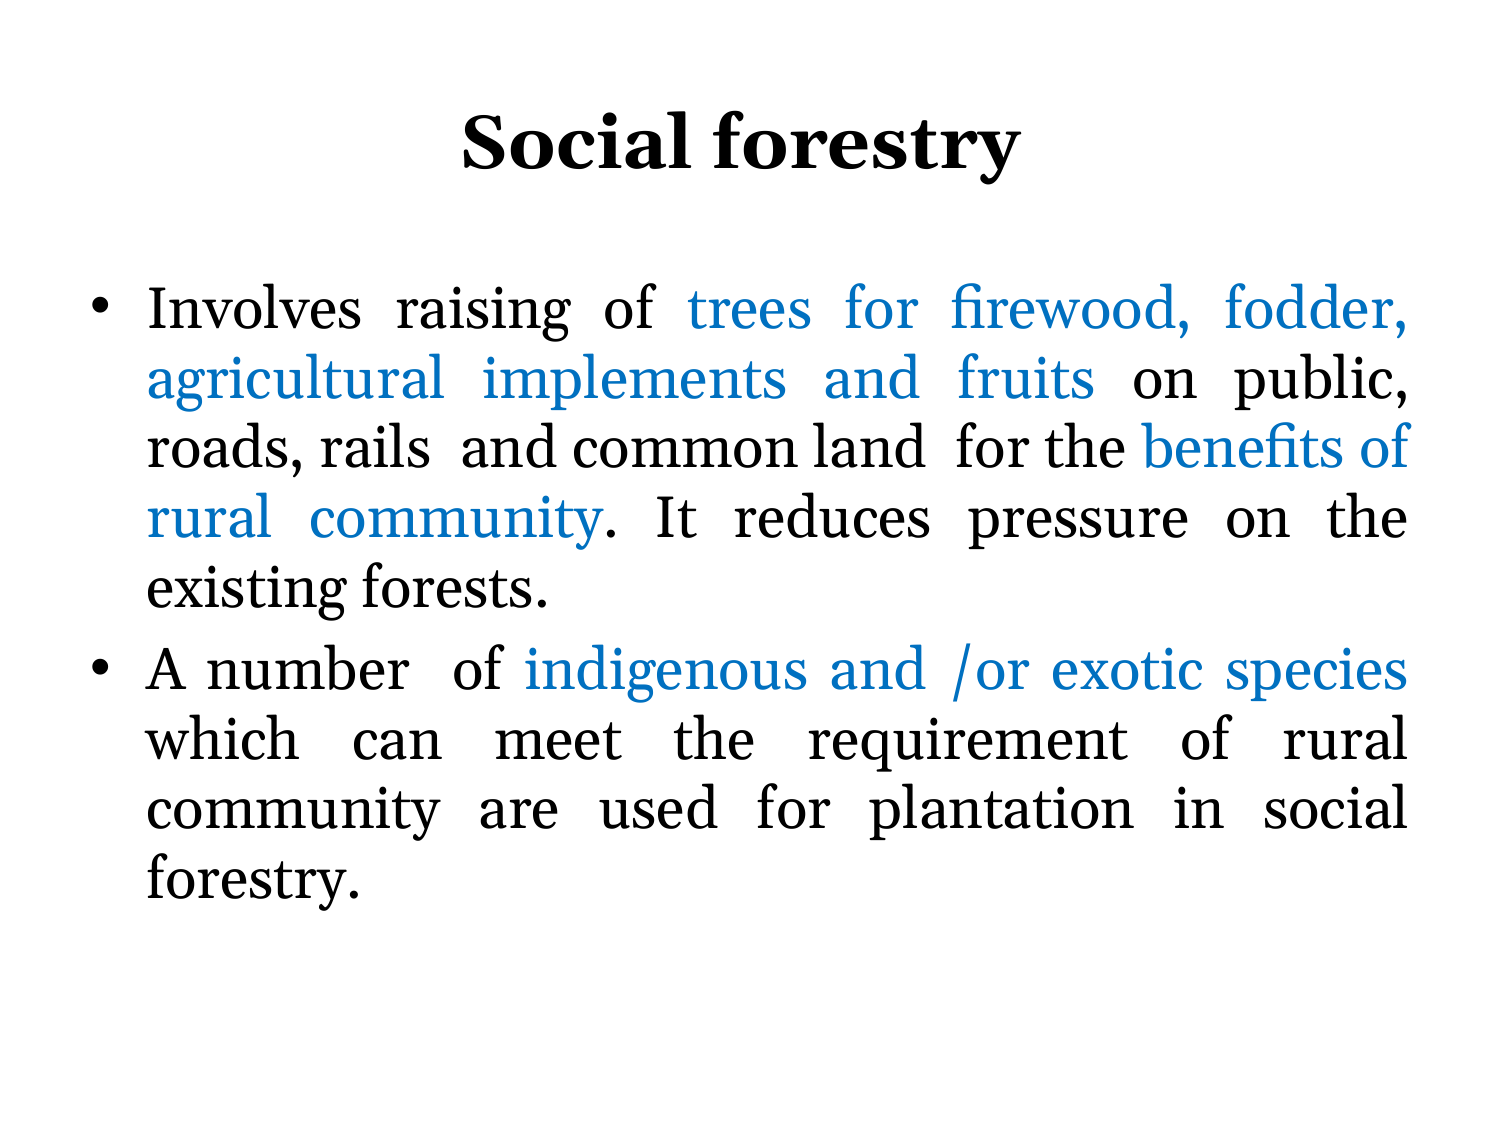

# Social forestry
Involves raising of trees for firewood, fodder, agricultural implements and fruits on public, roads, rails  and common land  for the benefits of rural community. It reduces pressure on the existing forests.
A number  of indigenous and /or exotic species which can meet the requirement of rural community are used for plantation in social forestry.